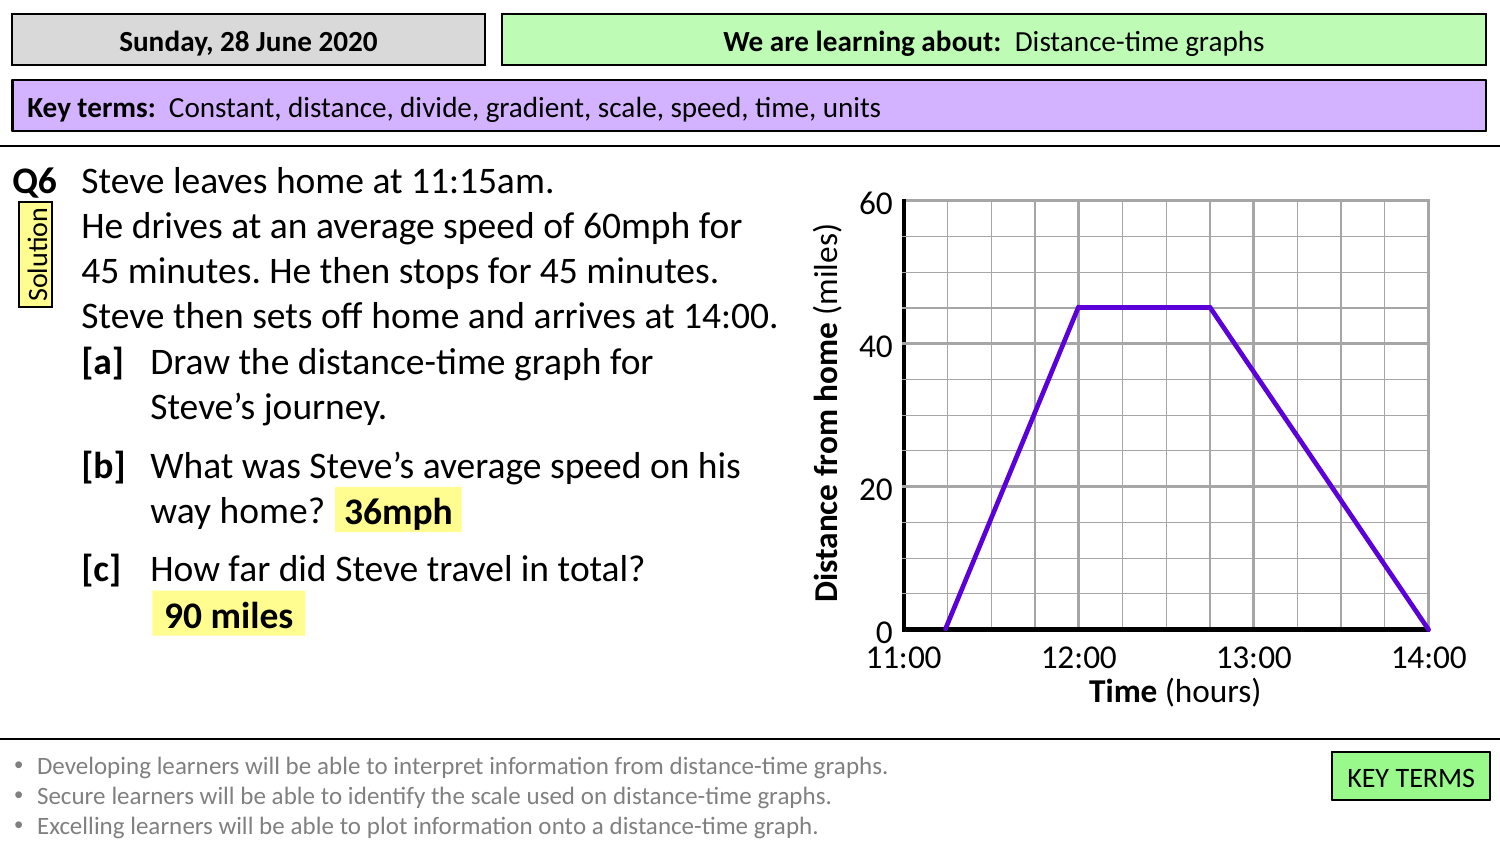

Steve leaves home at 11:15am.
He drives at an average speed of 60mph for 45 minutes. He then stops for 45 minutes.
Steve then sets off home and arrives at 14:00.
Q6
60
|  |  |  |  |  |  |  |  |  |  |  |  |
| --- | --- | --- | --- | --- | --- | --- | --- | --- | --- | --- | --- |
|  |  |  |  |  |  |  |  |  |  |  |  |
|  |  |  |  |  |  |  |  |  |  |  |  |
|  |  |  |  |  |  |  |  |  |  |  |  |
|  |  |  |  |  |  |  |  |  |  |  |  |
|  |  |  |  |  |  |  |  |  |  |  |  |
|  |  |  |  |  |  |  |  |  |  |  |  |
|  |  |  |  |  |  |  |  |  |  |  |  |
|  |  |  |  |  |  |  |  |  |  |  |  |
|  |  |  |  |  |  |  |  |  |  |  |  |
|  |  |  |  |  |  |  |  |  |  |  |  |
|  |  |  |  |  |  |  |  |  |  |  |  |
Solution
40
[a]
Draw the distance-time graph for Steve’s journey.
Distance from home (miles)
[b]
What was Steve’s average speed on his way home?
20
36mph
[c]
How far did Steve travel in total?
90 miles
0
12:00
13:00
11:00
14:00
Time (hours)